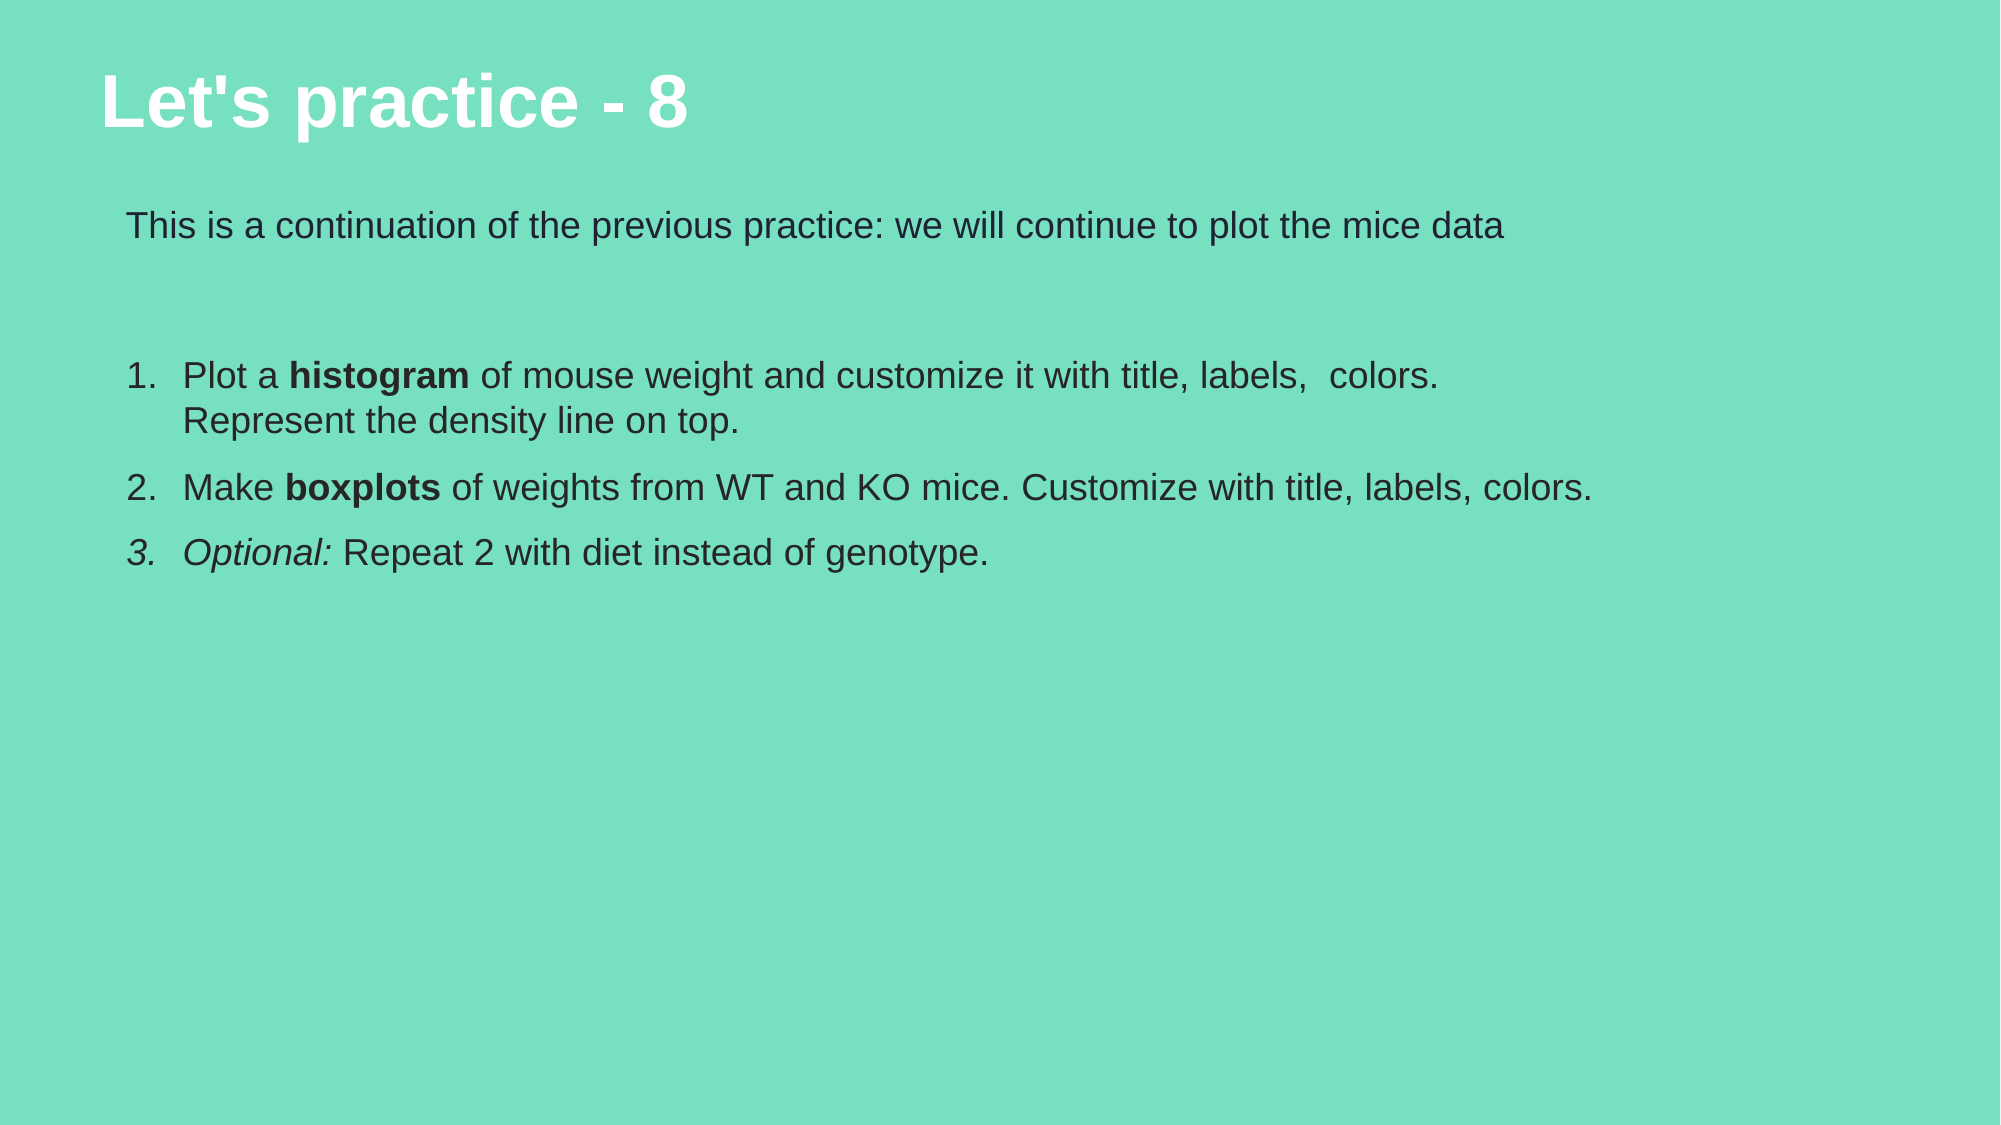

# Let's practice - 8
This is a continuation of the previous practice: we will continue to plot the mice data

Plot a histogram of mouse weight and customize it with title, labels,  colors.
Represent the density line on top.
Make boxplots of weights from WT and KO mice. Customize with title, labels, colors.
Optional: Repeat 2 with diet instead of genotype.